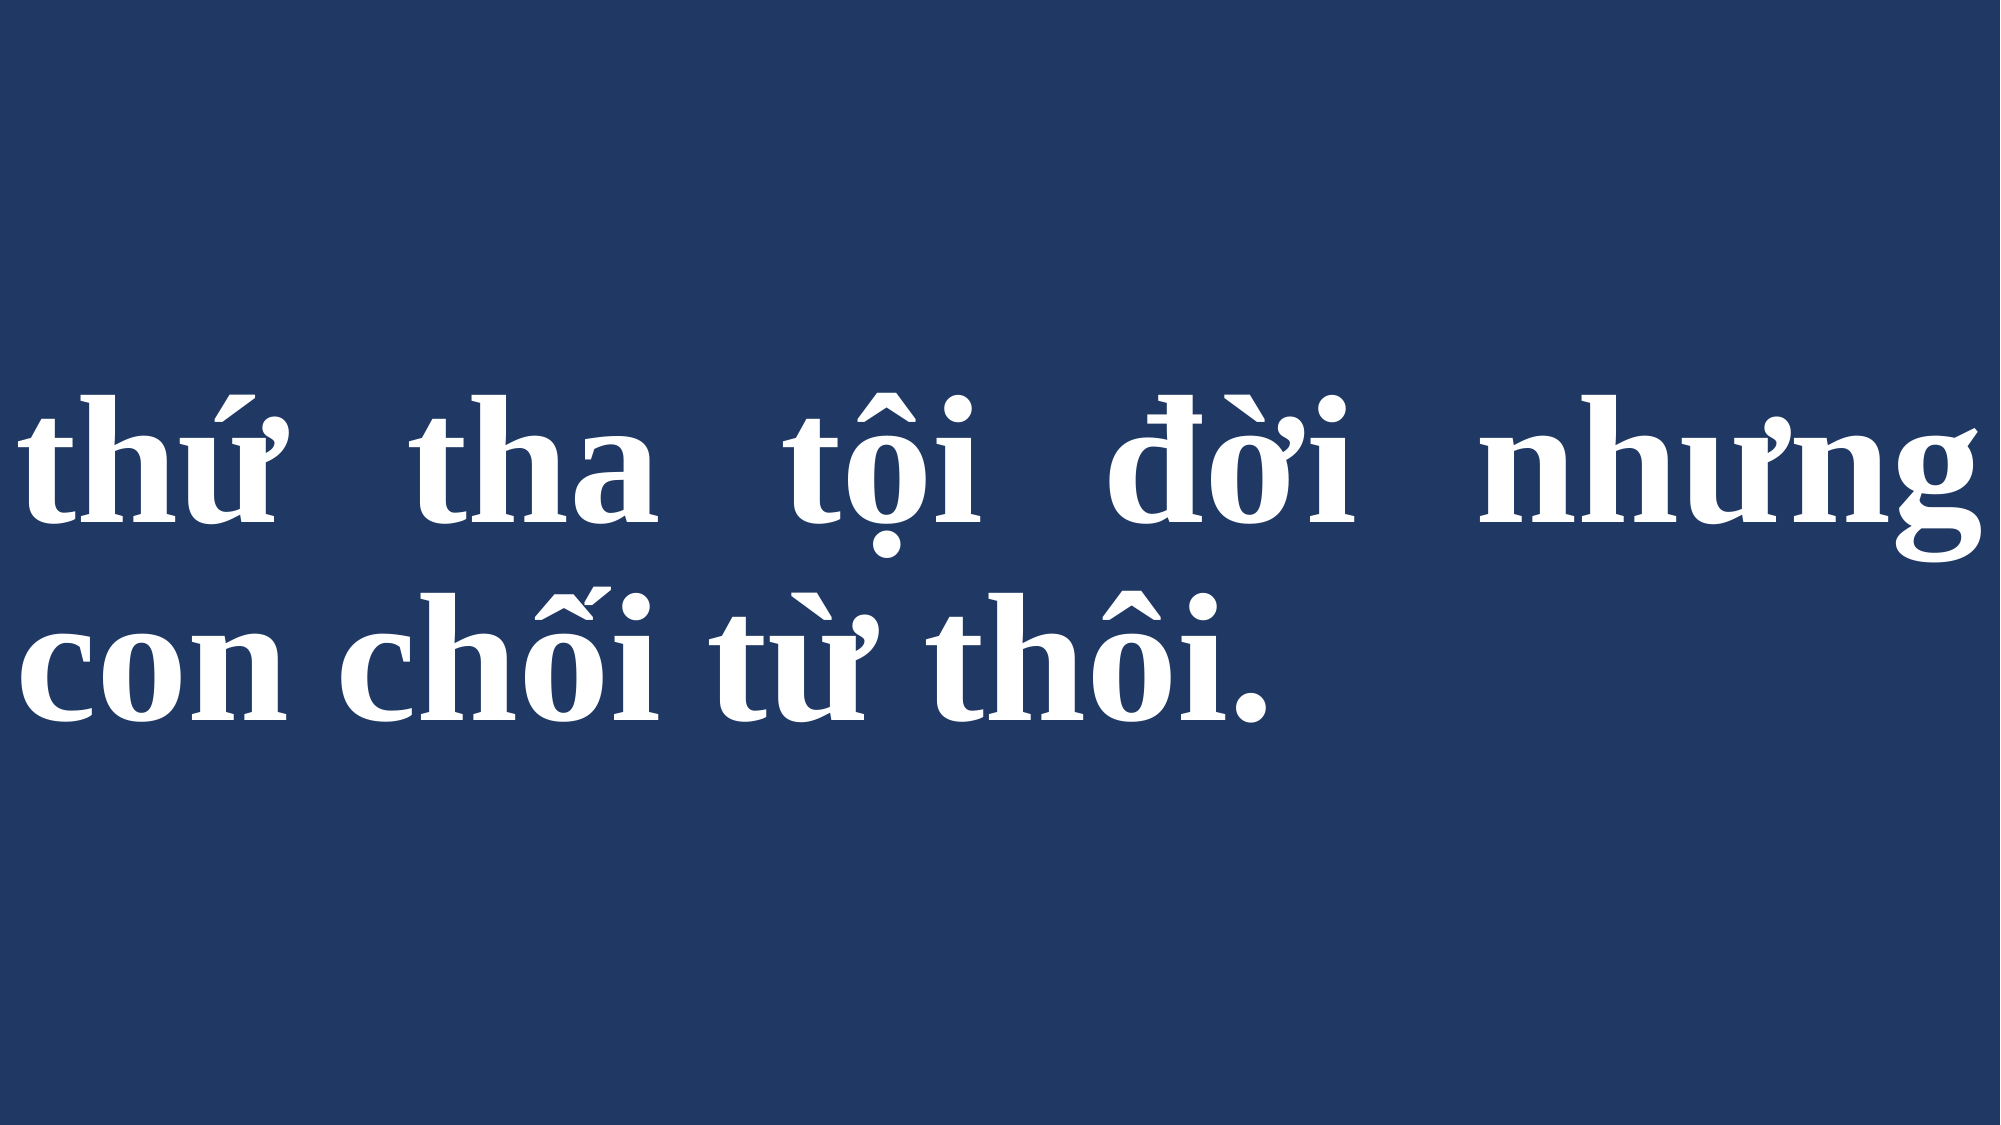

# thứ tha tội đời nhưng con chối từ thôi.